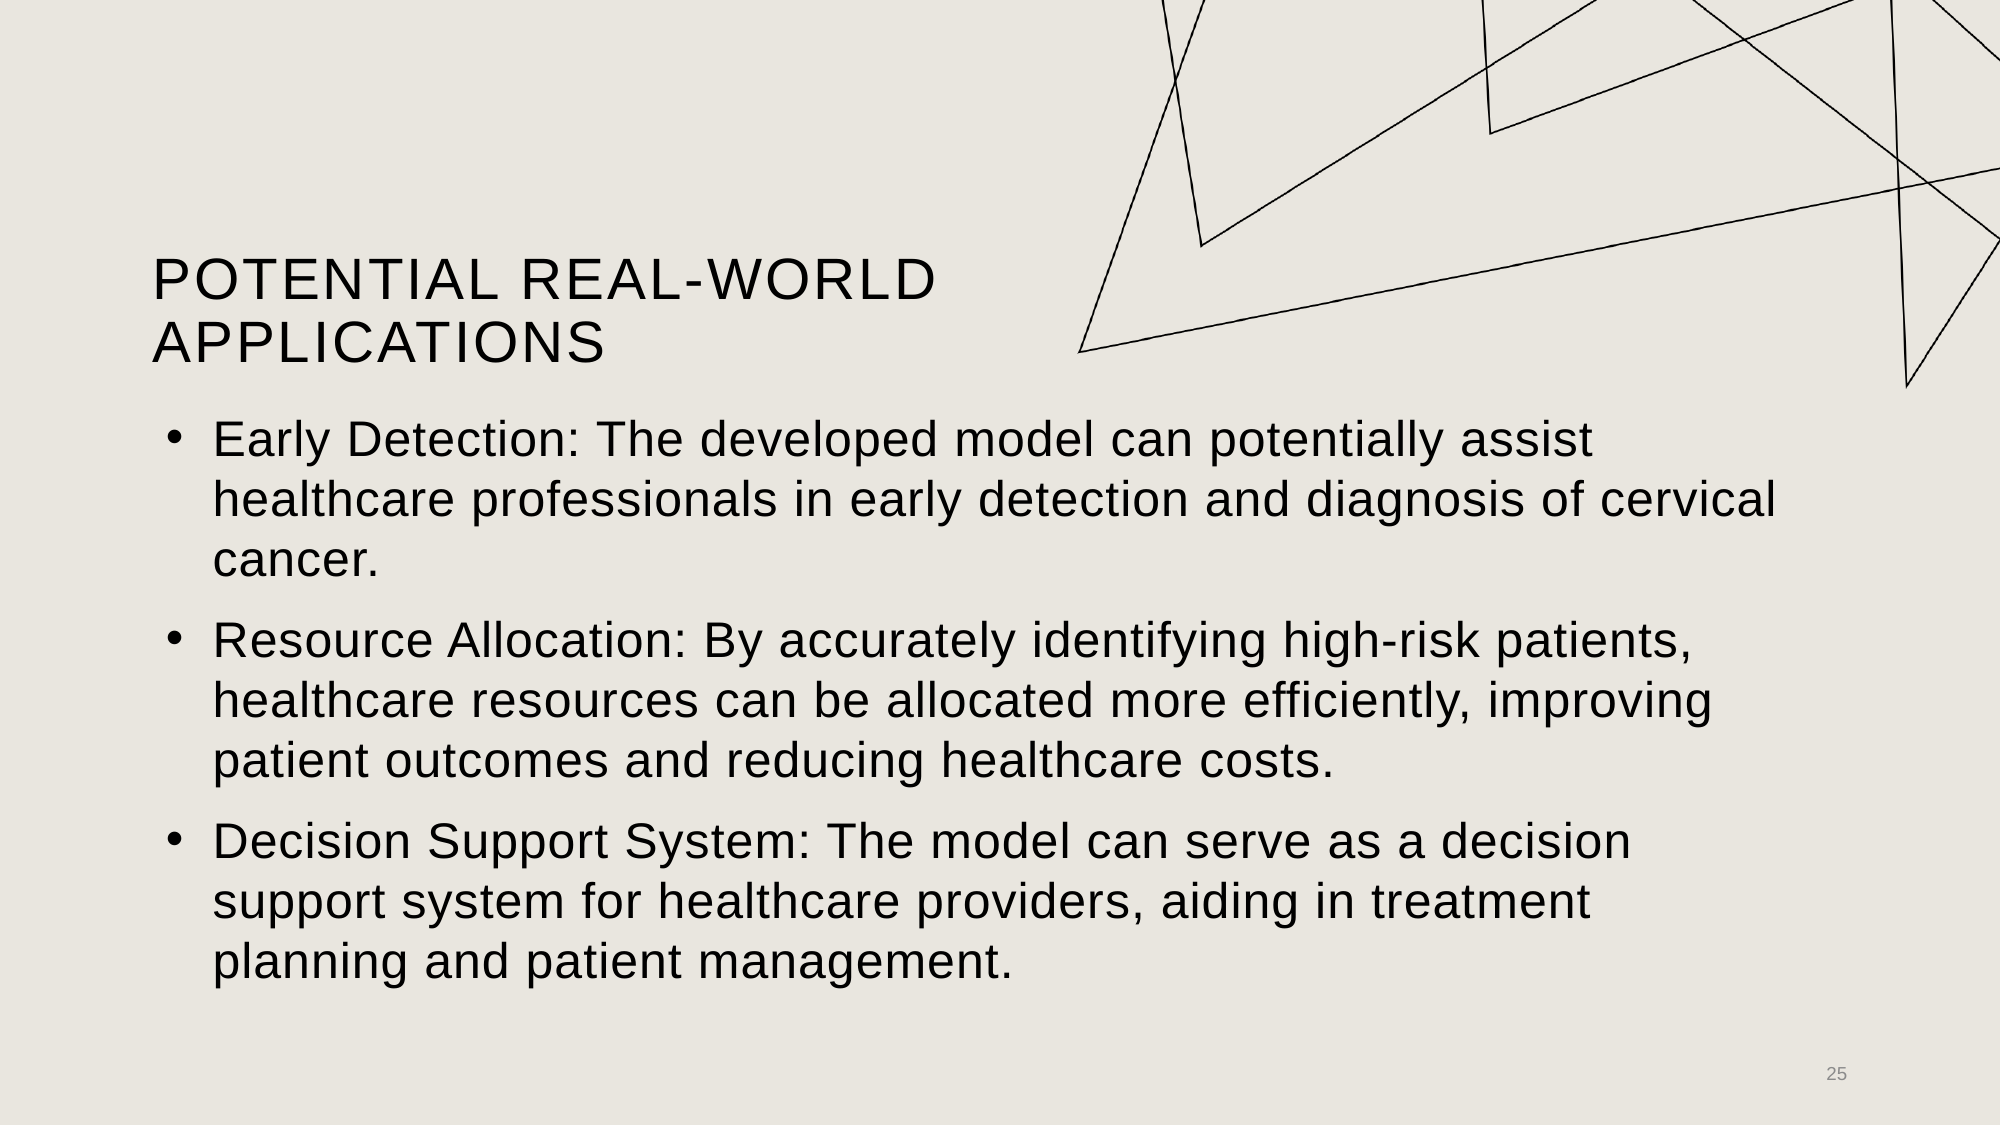

# Potential Real-World Applications
Early Detection: The developed model can potentially assist healthcare professionals in early detection and diagnosis of cervical cancer.
Resource Allocation: By accurately identifying high-risk patients, healthcare resources can be allocated more efficiently, improving patient outcomes and reducing healthcare costs.
Decision Support System: The model can serve as a decision support system for healthcare providers, aiding in treatment planning and patient management.
25